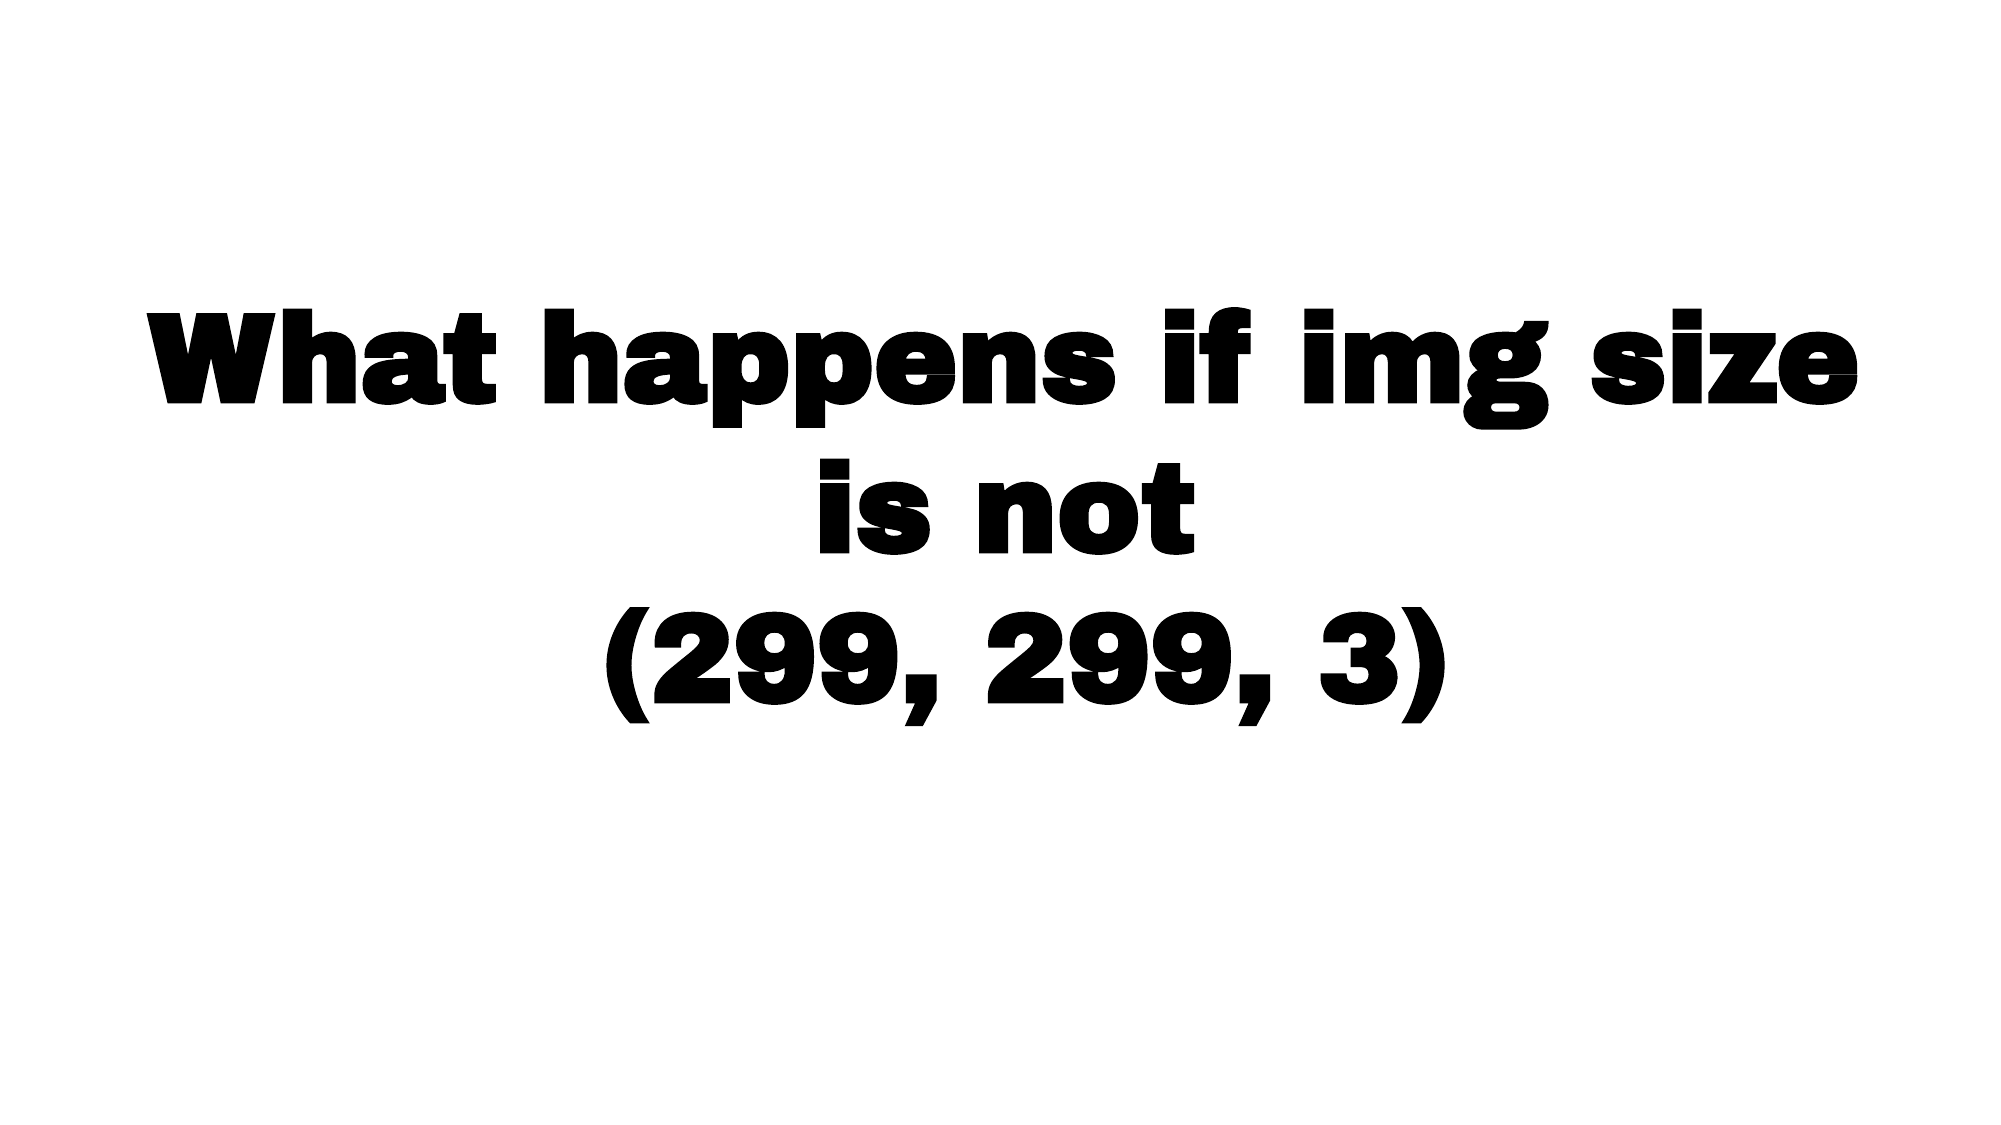

What happens if img size
is not
(299, 299, 3)